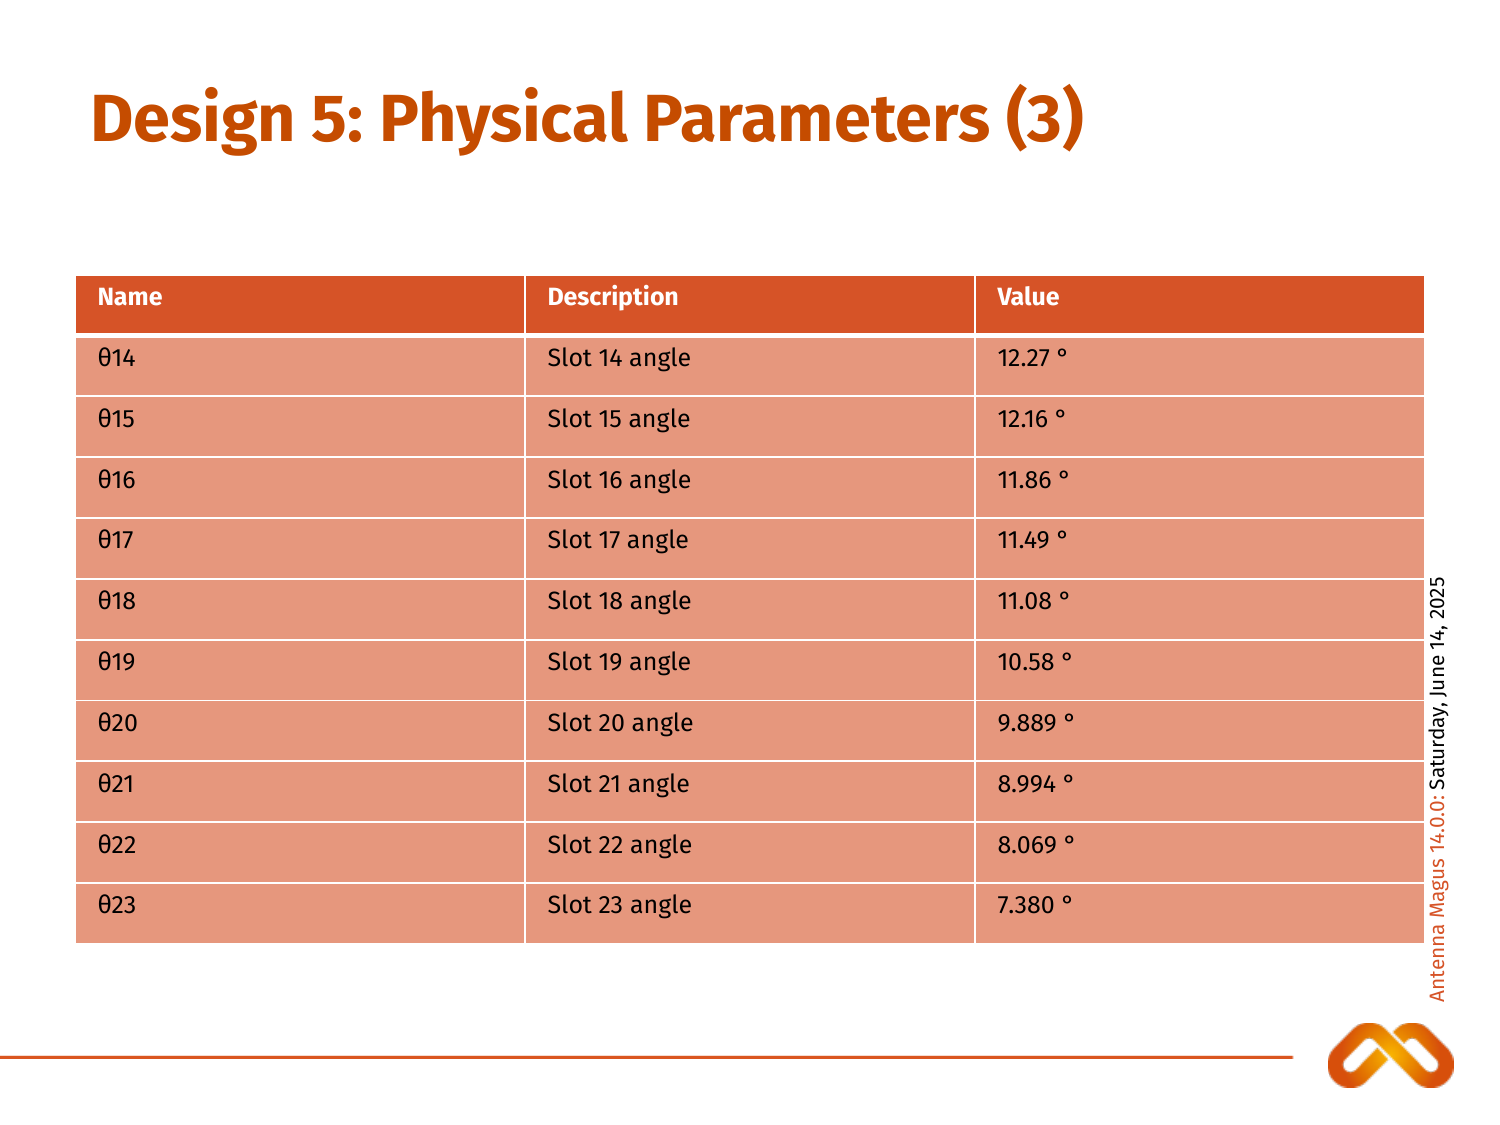

# Design 5: Physical Parameters (3)

| Name | Description | Value |
| --- | --- | --- |
| θ14 | Slot 14 angle | 12.27 ° |
| θ15 | Slot 15 angle | 12.16 ° |
| θ16 | Slot 16 angle | 11.86 ° |
| θ17 | Slot 17 angle | 11.49 ° |
| θ18 | Slot 18 angle | 11.08 ° |
| θ19 | Slot 19 angle | 10.58 ° |
| θ20 | Slot 20 angle | 9.889 ° |
| θ21 | Slot 21 angle | 8.994 ° |
| θ22 | Slot 22 angle | 8.069 ° |
| θ23 | Slot 23 angle | 7.380 ° |